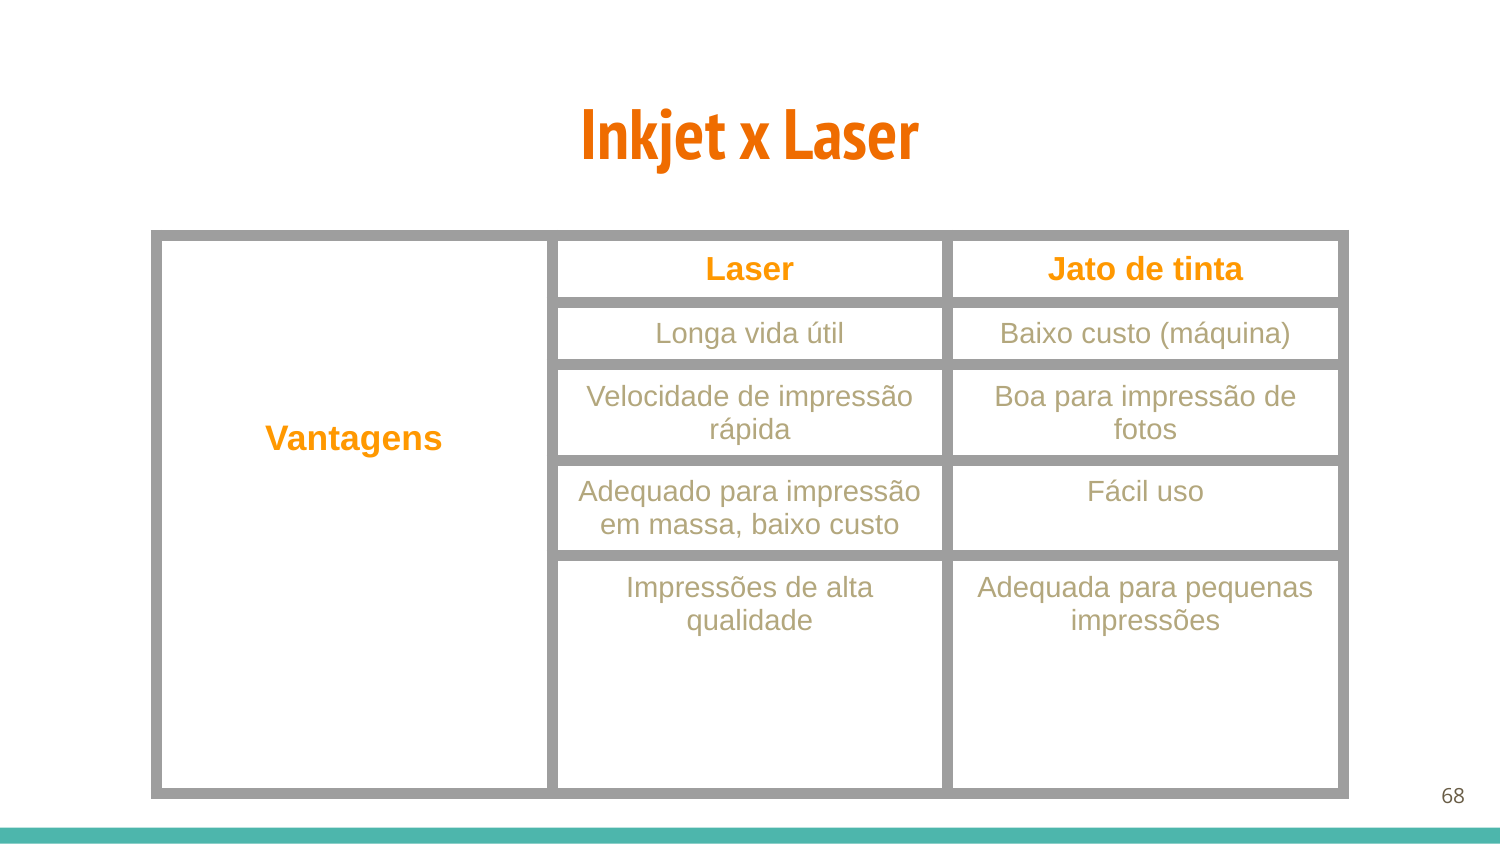

# Inkjet x Laser

| Vantagens | Laser | Jato de tinta |
| --- | --- | --- |
|  | Longa vida útil | Baixo custo (máquina) |
|  | Velocidade de impressão rápida | Boa para impressão de fotos |
|  | Adequado para impressão em massa, baixo custo | Fácil uso |
|  | Impressões de alta qualidade | Adequada para pequenas impressões |
68